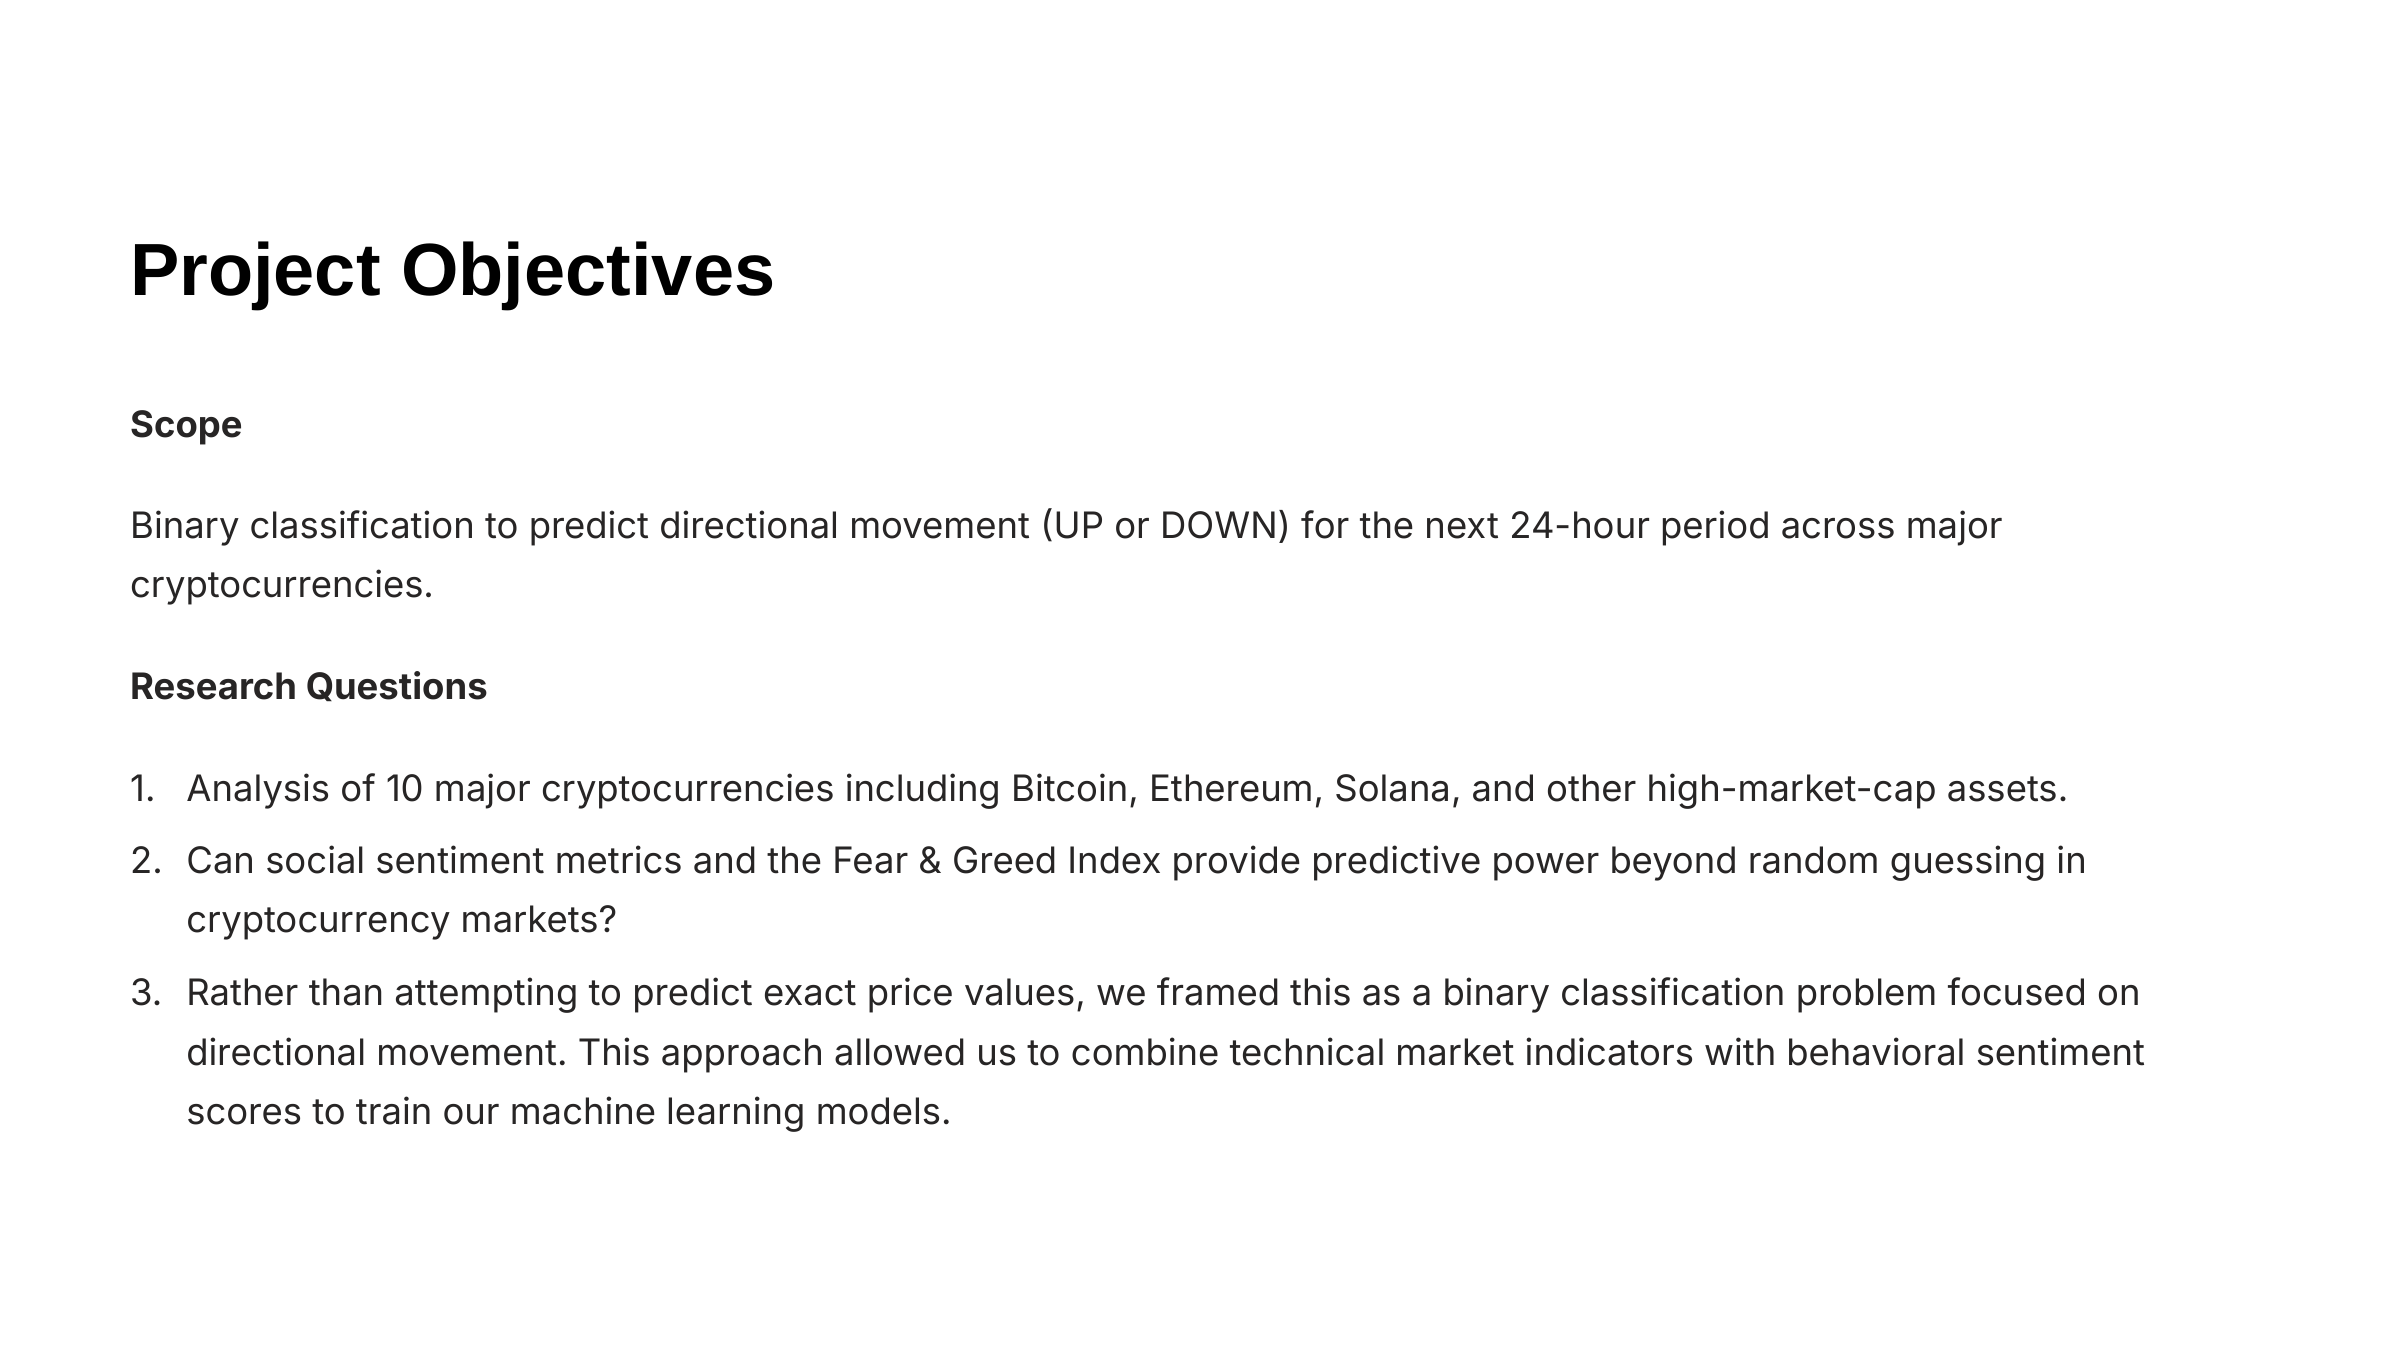

Project Objectives
Scope
Binary classification to predict directional movement (UP or DOWN) for the next 24-hour period across major cryptocurrencies.
Research Questions
Analysis of 10 major cryptocurrencies including Bitcoin, Ethereum, Solana, and other high-market-cap assets.
Can social sentiment metrics and the Fear & Greed Index provide predictive power beyond random guessing in cryptocurrency markets?
Rather than attempting to predict exact price values, we framed this as a binary classification problem focused on directional movement. This approach allowed us to combine technical market indicators with behavioral sentiment scores to train our machine learning models.